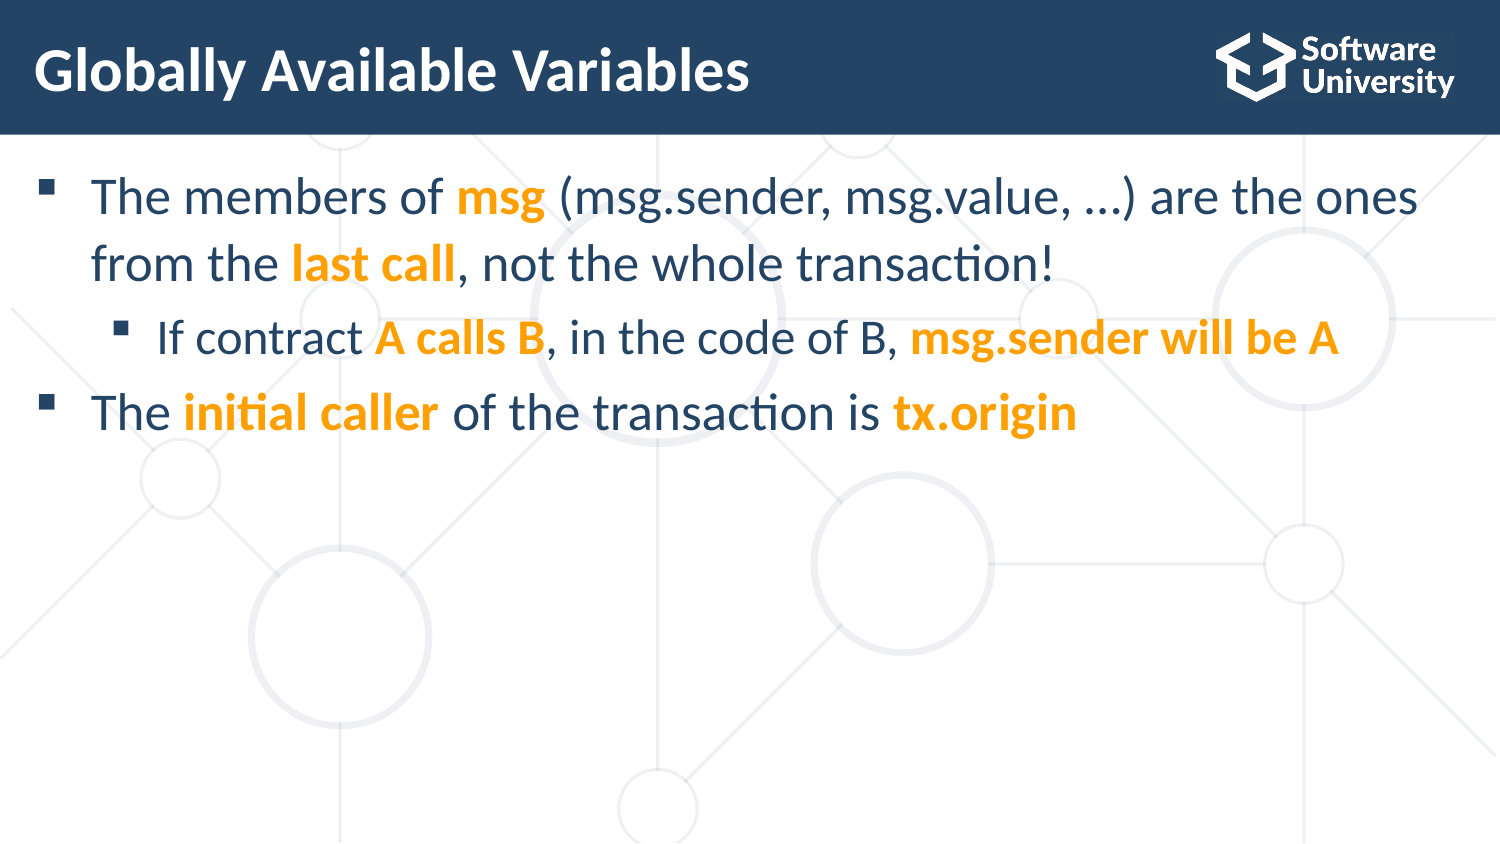

# Globally Available Variables
The members of msg (msg.sender, msg.value, …) are the ones
from the last call, not the whole transaction!
If contract A calls B, in the code of B, msg.sender will be A
The initial caller of the transaction is tx.origin